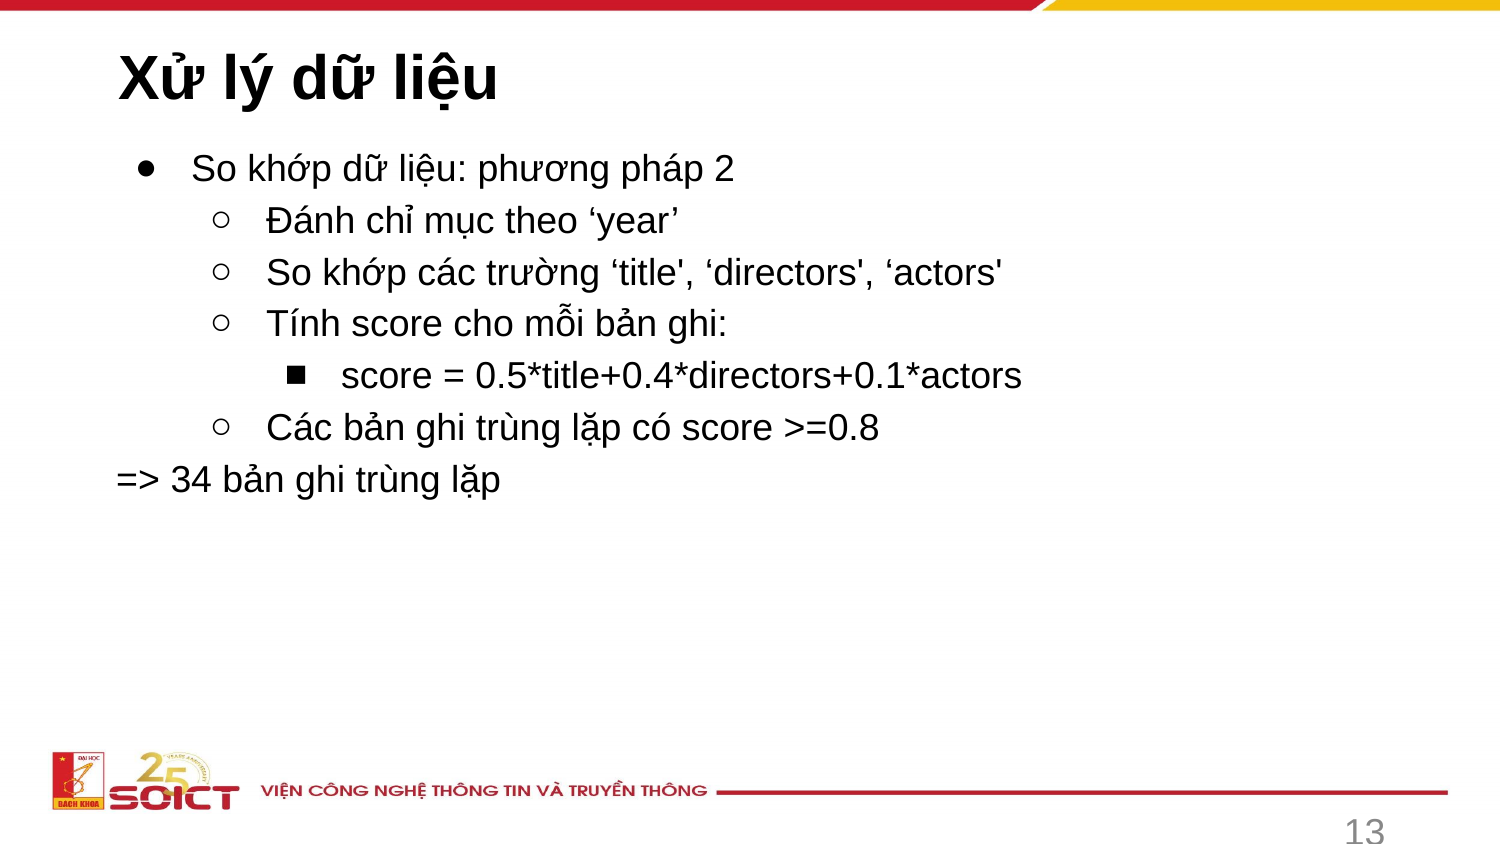

Xử lý dữ liệu
So khớp dữ liệu: phương pháp 2
Đánh chỉ mục theo ‘year’
So khớp các trường ‘title', ‘directors', ‘actors'
Tính score cho mỗi bản ghi:
score = 0.5*title+0.4*directors+0.1*actors
Các bản ghi trùng lặp có score >=0.8
=> 34 bản ghi trùng lặp
13